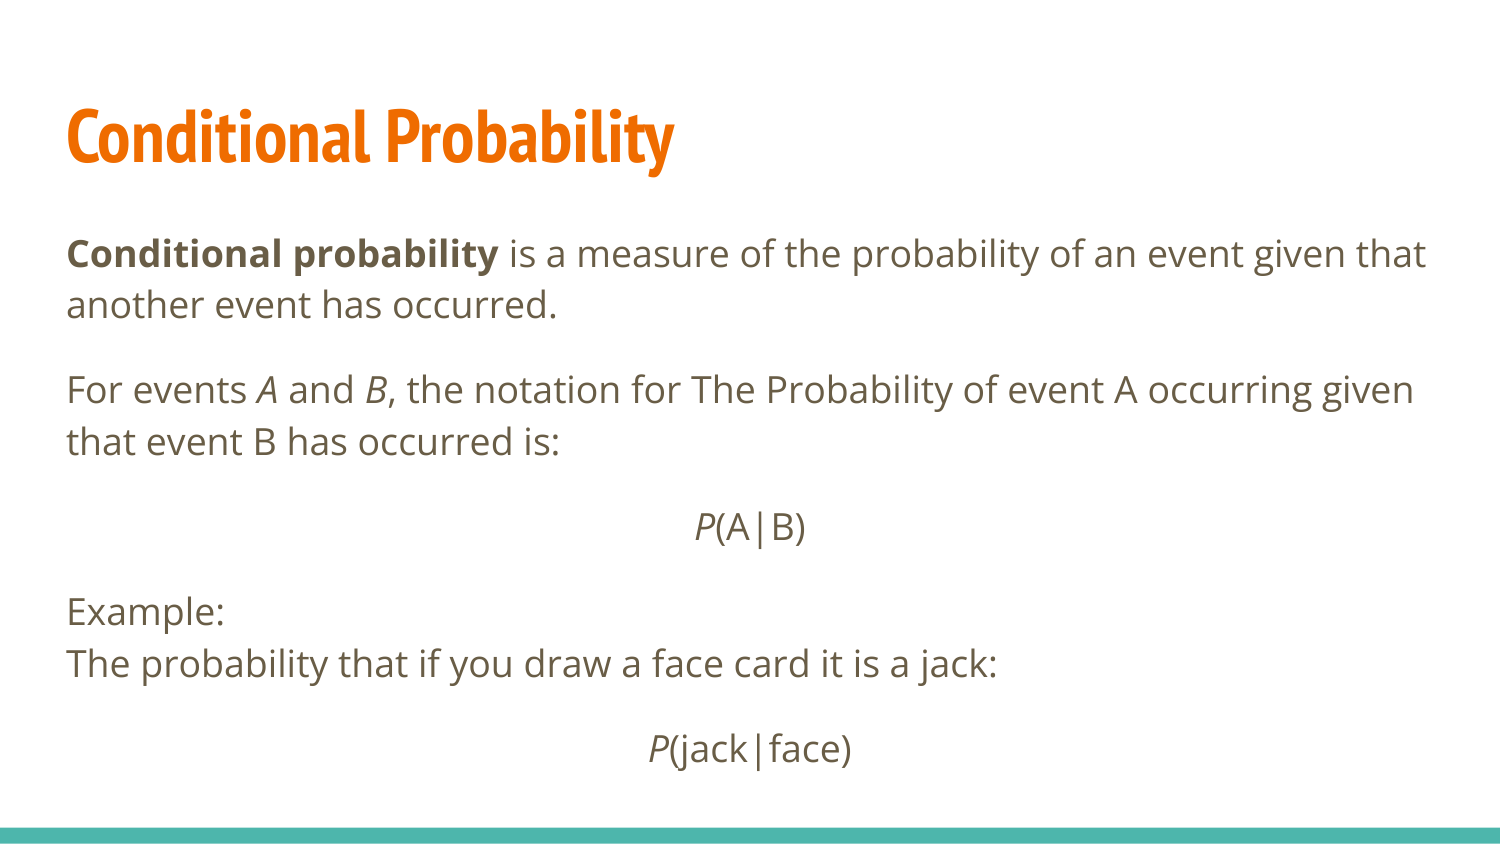

# Conditional Probability
Conditional probability is a measure of the probability of an event given that another event has occurred.
For events A and B, the notation for The Probability of event A occurring given that event B has occurred is:
P(A|B)
Example:
The probability that if you draw a face card it is a jack:
P(jack|face)